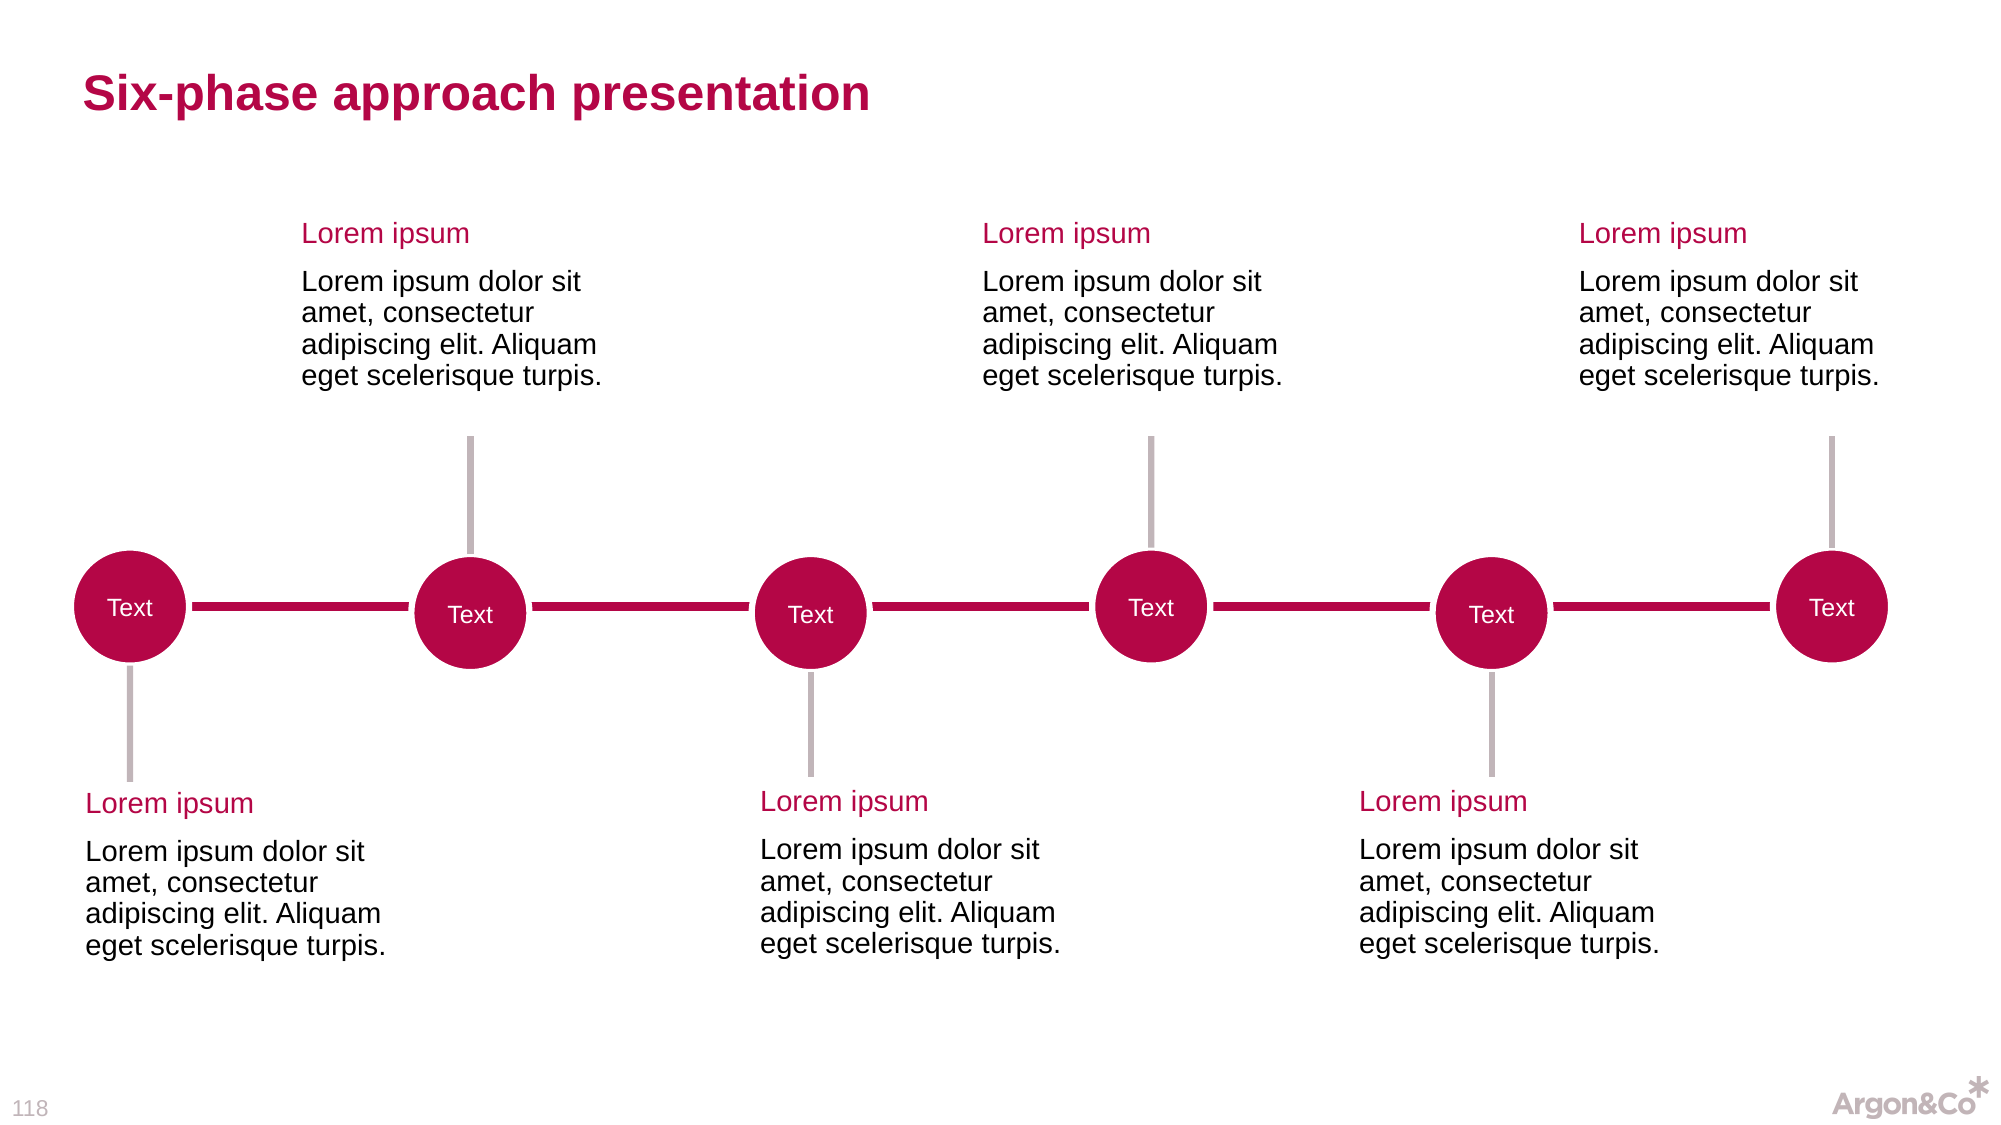

# Six-phase approach presentation
Lorem ipsum
Lorem ipsum dolor sit amet, consectetur adipiscing elit. Aliquam eget scelerisque turpis.

Lorem ipsum
Lorem ipsum dolor sit amet, consectetur adipiscing elit. Aliquam eget scelerisque turpis.
Lorem ipsum
Lorem ipsum dolor sit amet, consectetur adipiscing elit. Aliquam eget scelerisque turpis.
Text
Text
Text
Text
Text
Text
Lorem ipsum
Lorem ipsum dolor sit amet, consectetur adipiscing elit. Aliquam eget scelerisque turpis.
Lorem ipsum
Lorem ipsum dolor sit amet, consectetur adipiscing elit. Aliquam eget scelerisque turpis.
Lorem ipsum
Lorem ipsum dolor sit amet, consectetur adipiscing elit. Aliquam eget scelerisque turpis.